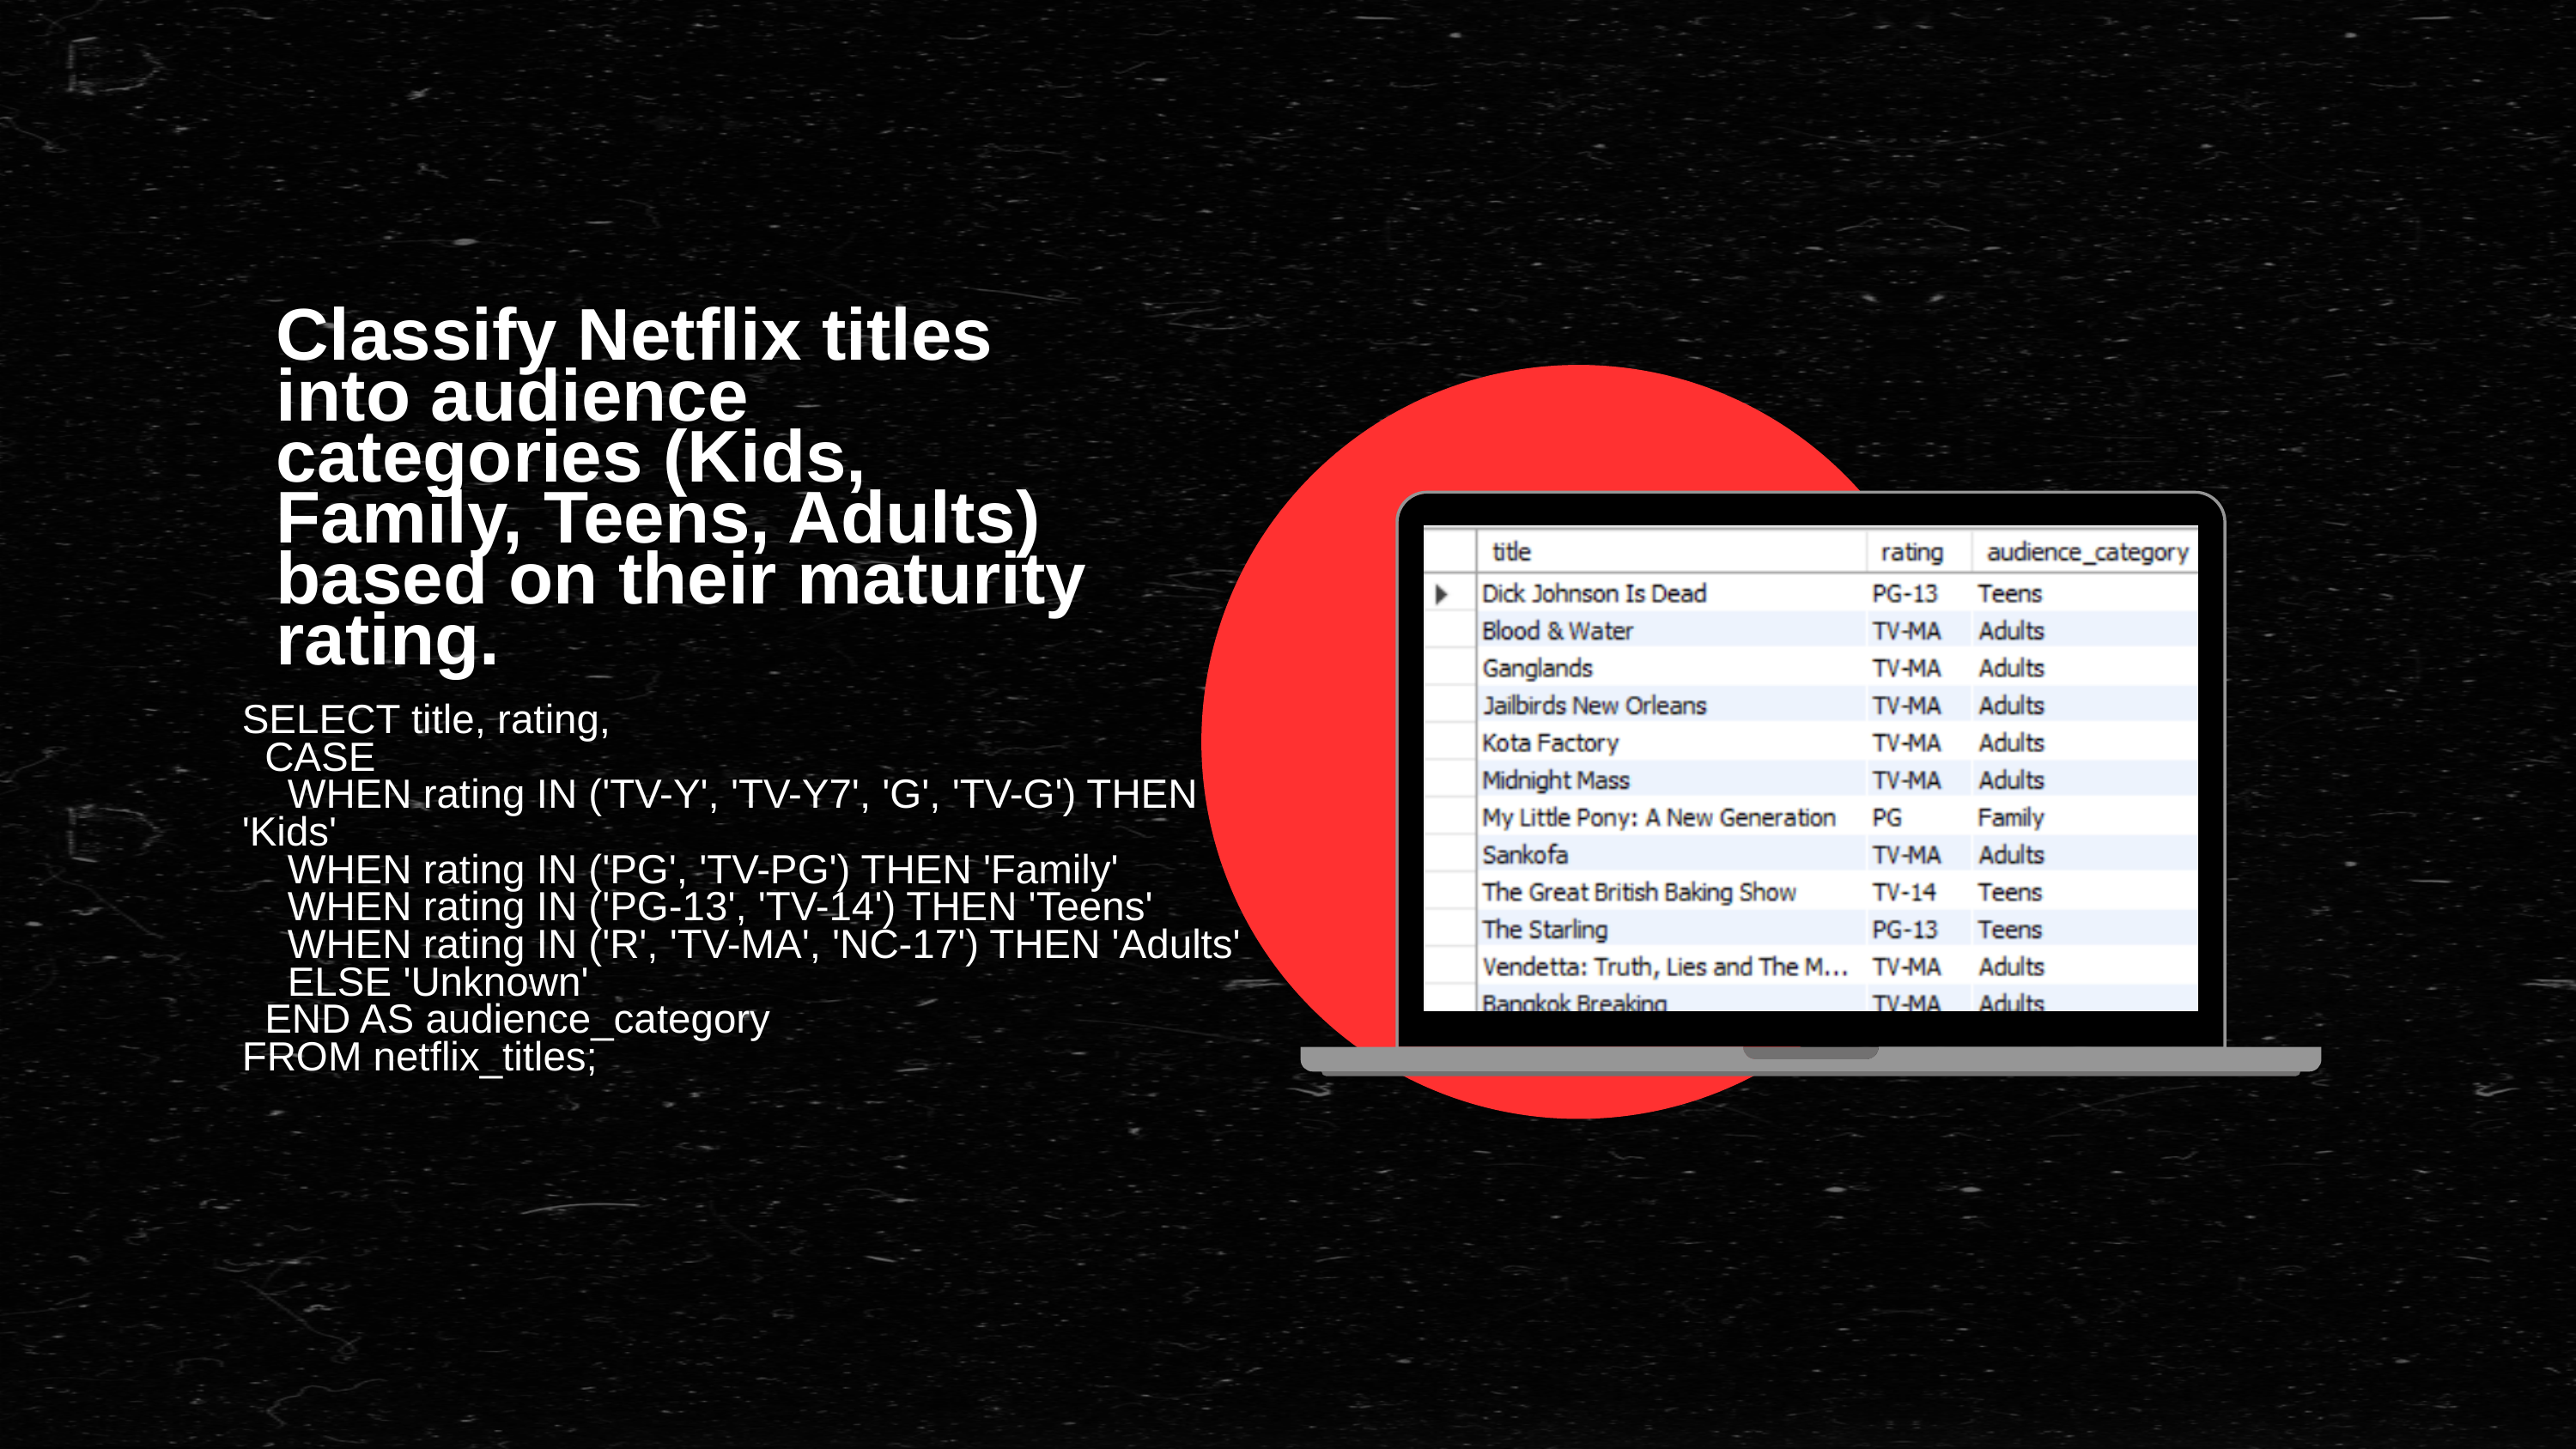

Classify Netflix titles into audience categories (Kids, Family, Teens, Adults) based on their maturity rating.

SELECT title, rating,
  CASE
    WHEN rating IN ('TV-Y', 'TV-Y7', 'G', 'TV-G') THEN 'Kids'
    WHEN rating IN ('PG', 'TV-PG') THEN 'Family'
    WHEN rating IN ('PG-13', 'TV-14') THEN 'Teens'
    WHEN rating IN ('R', 'TV-MA', 'NC-17') THEN 'Adults'
    ELSE 'Unknown'
  END AS audience_category
FROM netflix_titles;